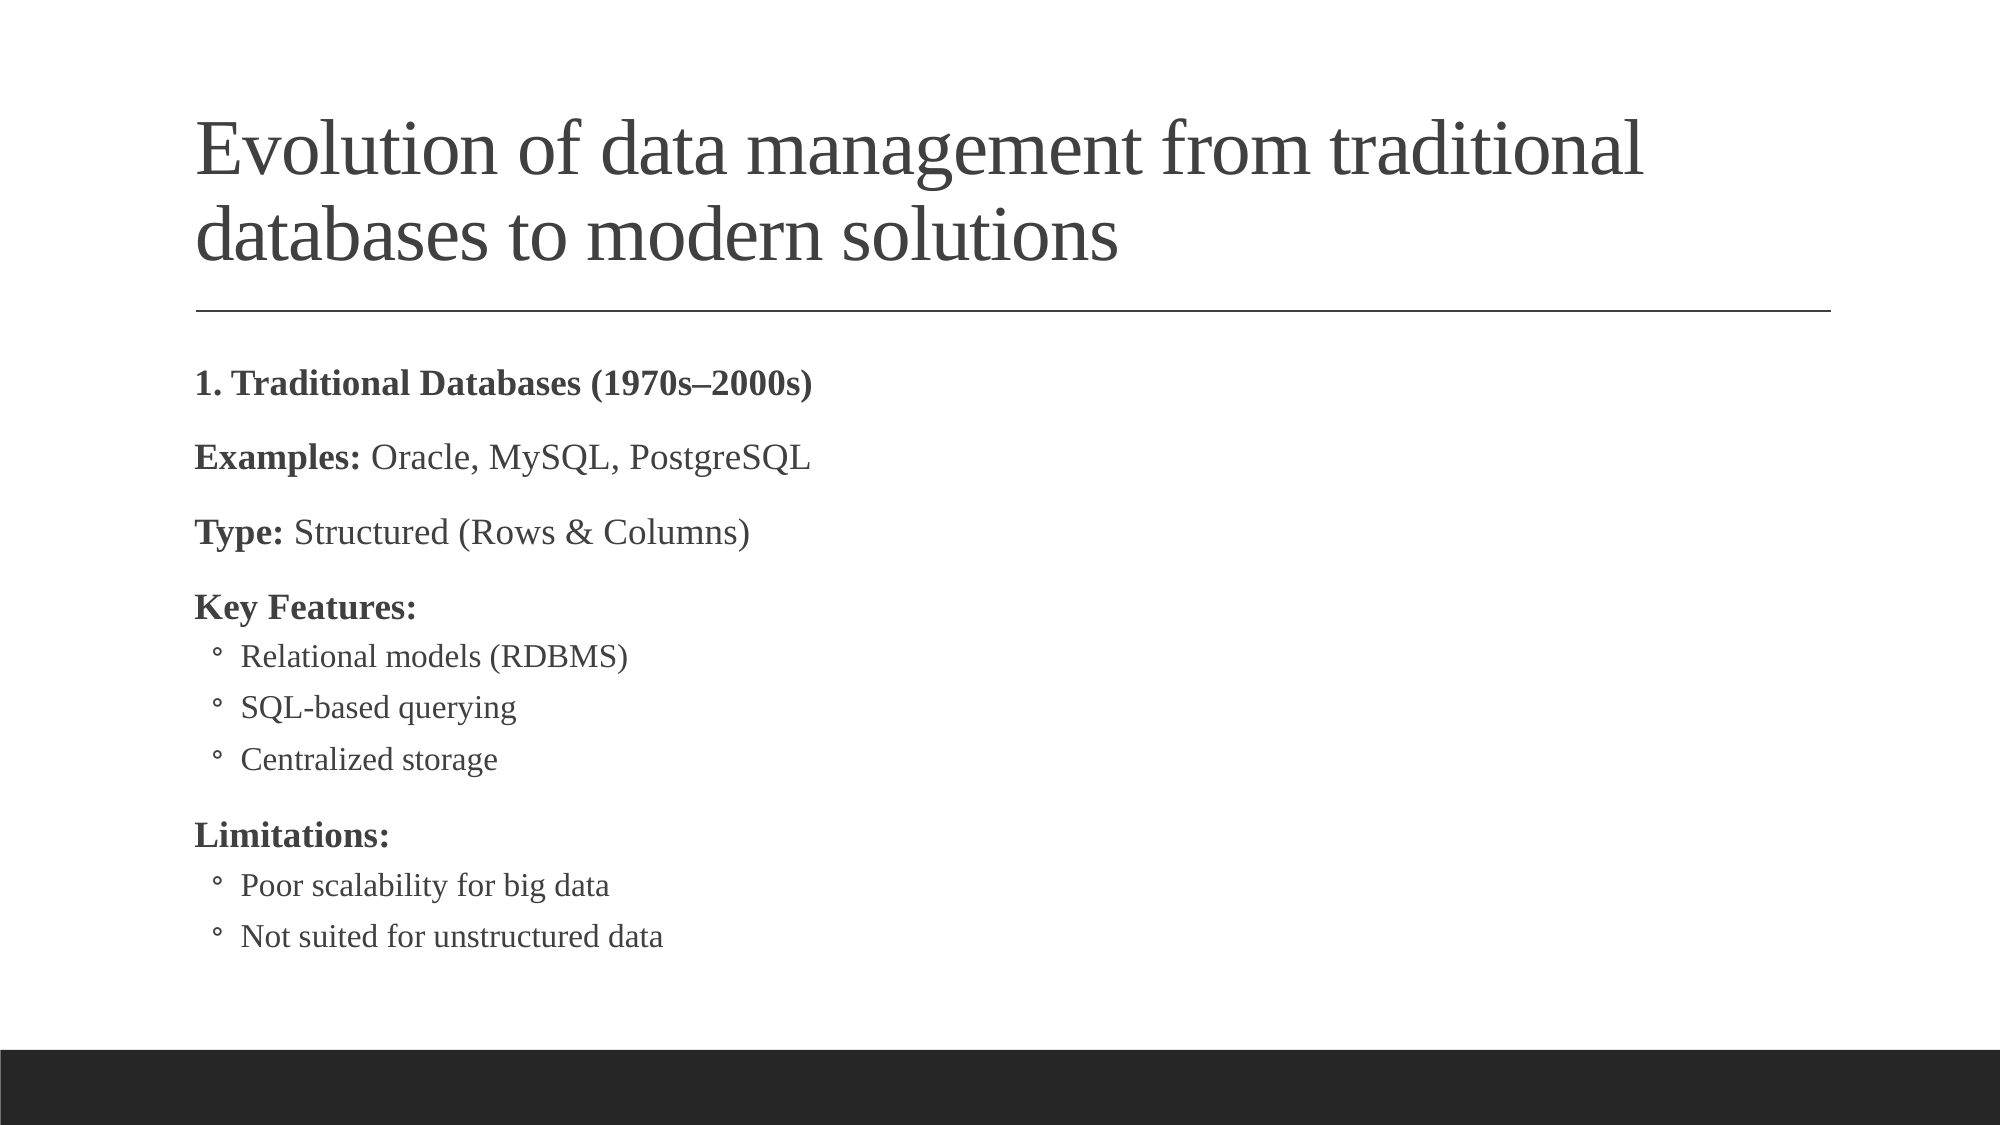

# Evolution of data management from traditional databases to modern solutions
1. Traditional Databases (1970s–2000s)
Examples: Oracle, MySQL, PostgreSQL
Type: Structured (Rows & Columns)
Key Features:
Relational models (RDBMS)
SQL-based querying
Centralized storage
Limitations:
Poor scalability for big data
Not suited for unstructured data